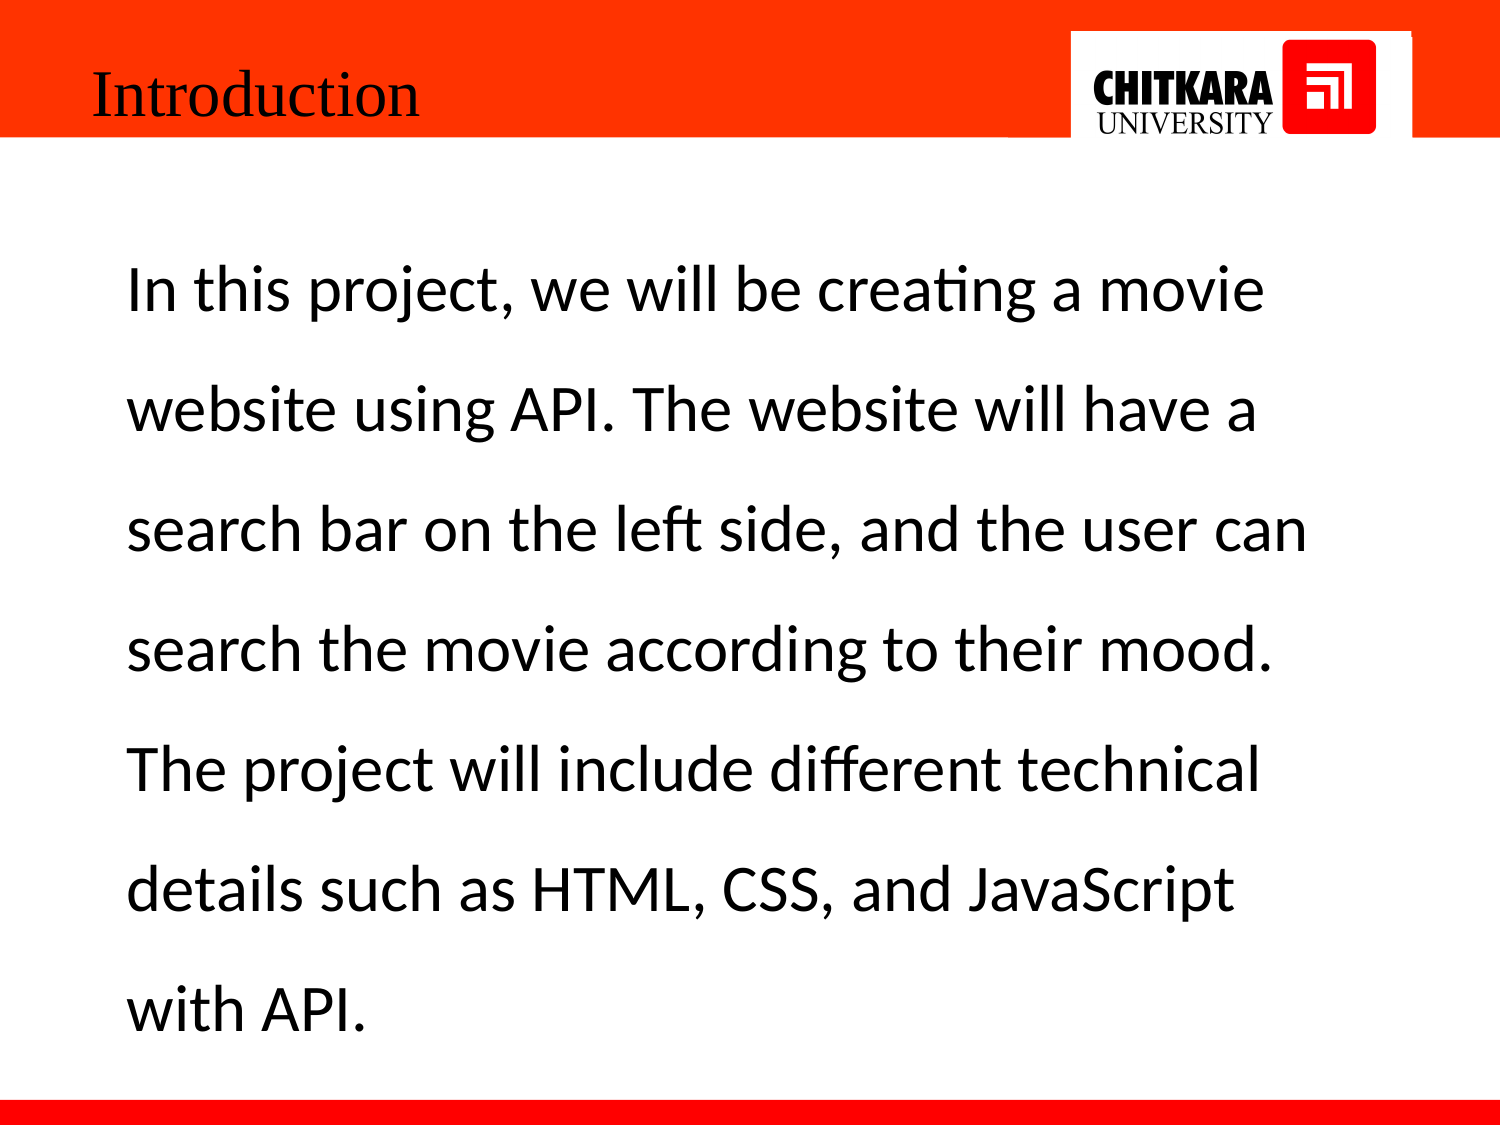

Introduction
In this project, we will be creating a movie website using API. The website will have a search bar on the left side, and the user can search the movie according to their mood. The project will include different technical details such as HTML, CSS, and JavaScript with API.